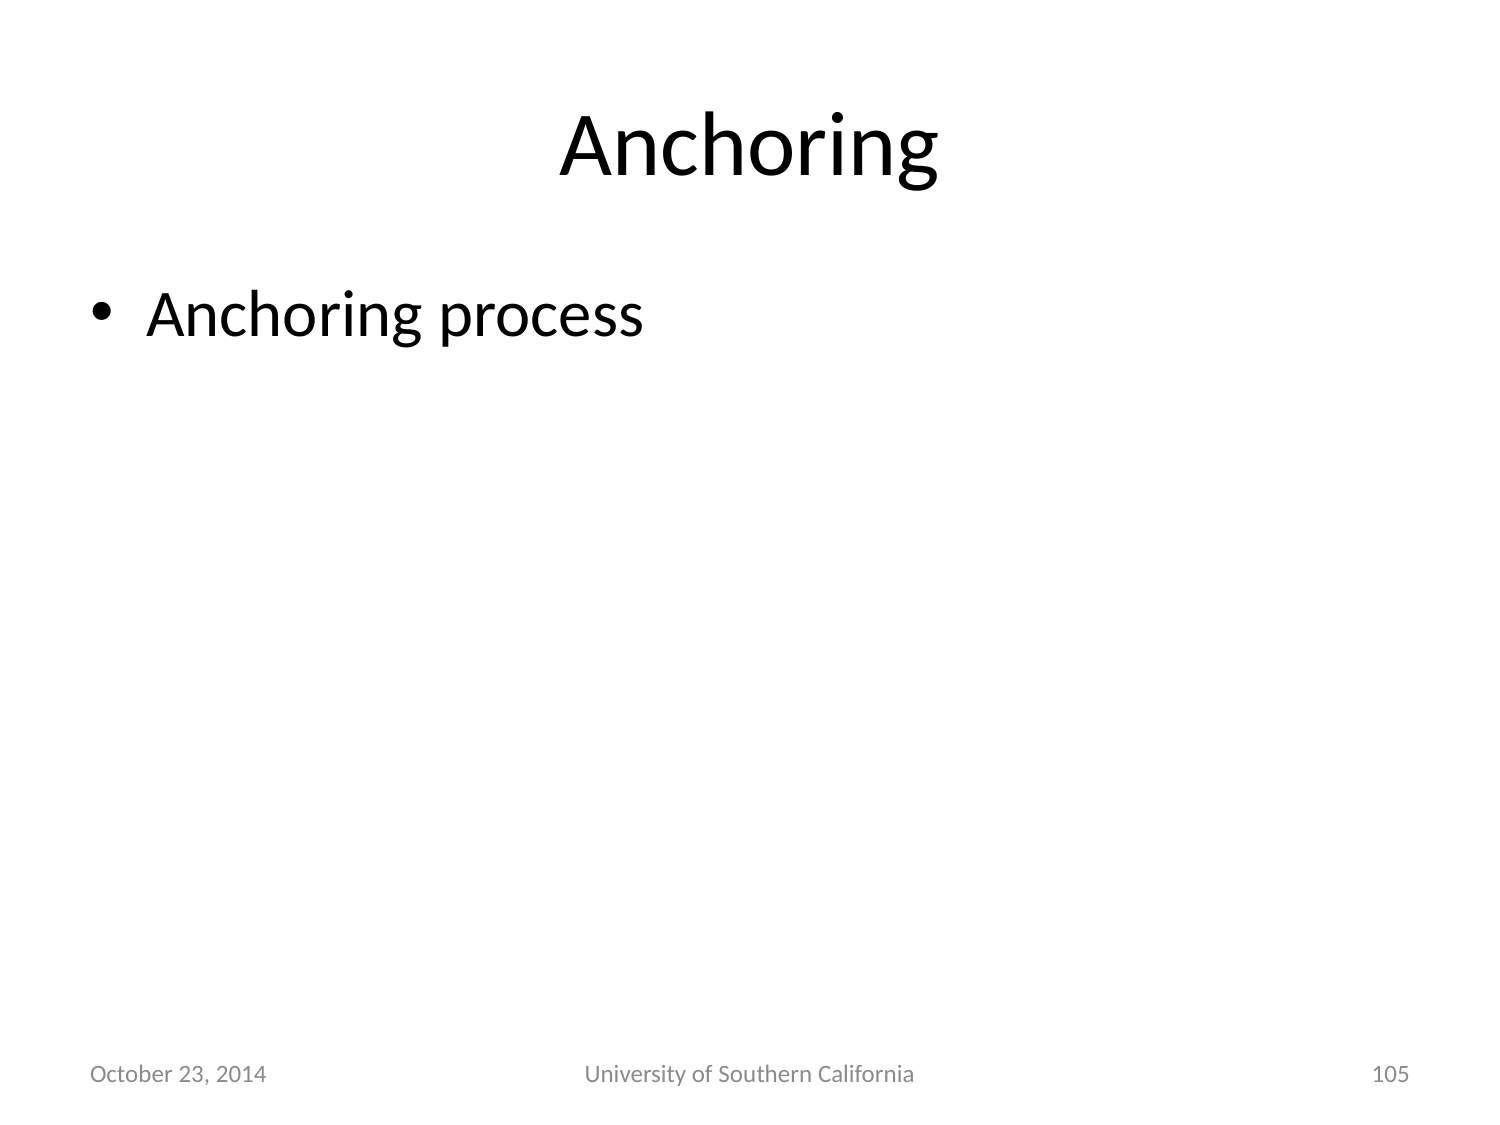

# Anchoring
Anchoring process

October 23, 2014
University of Southern California
105